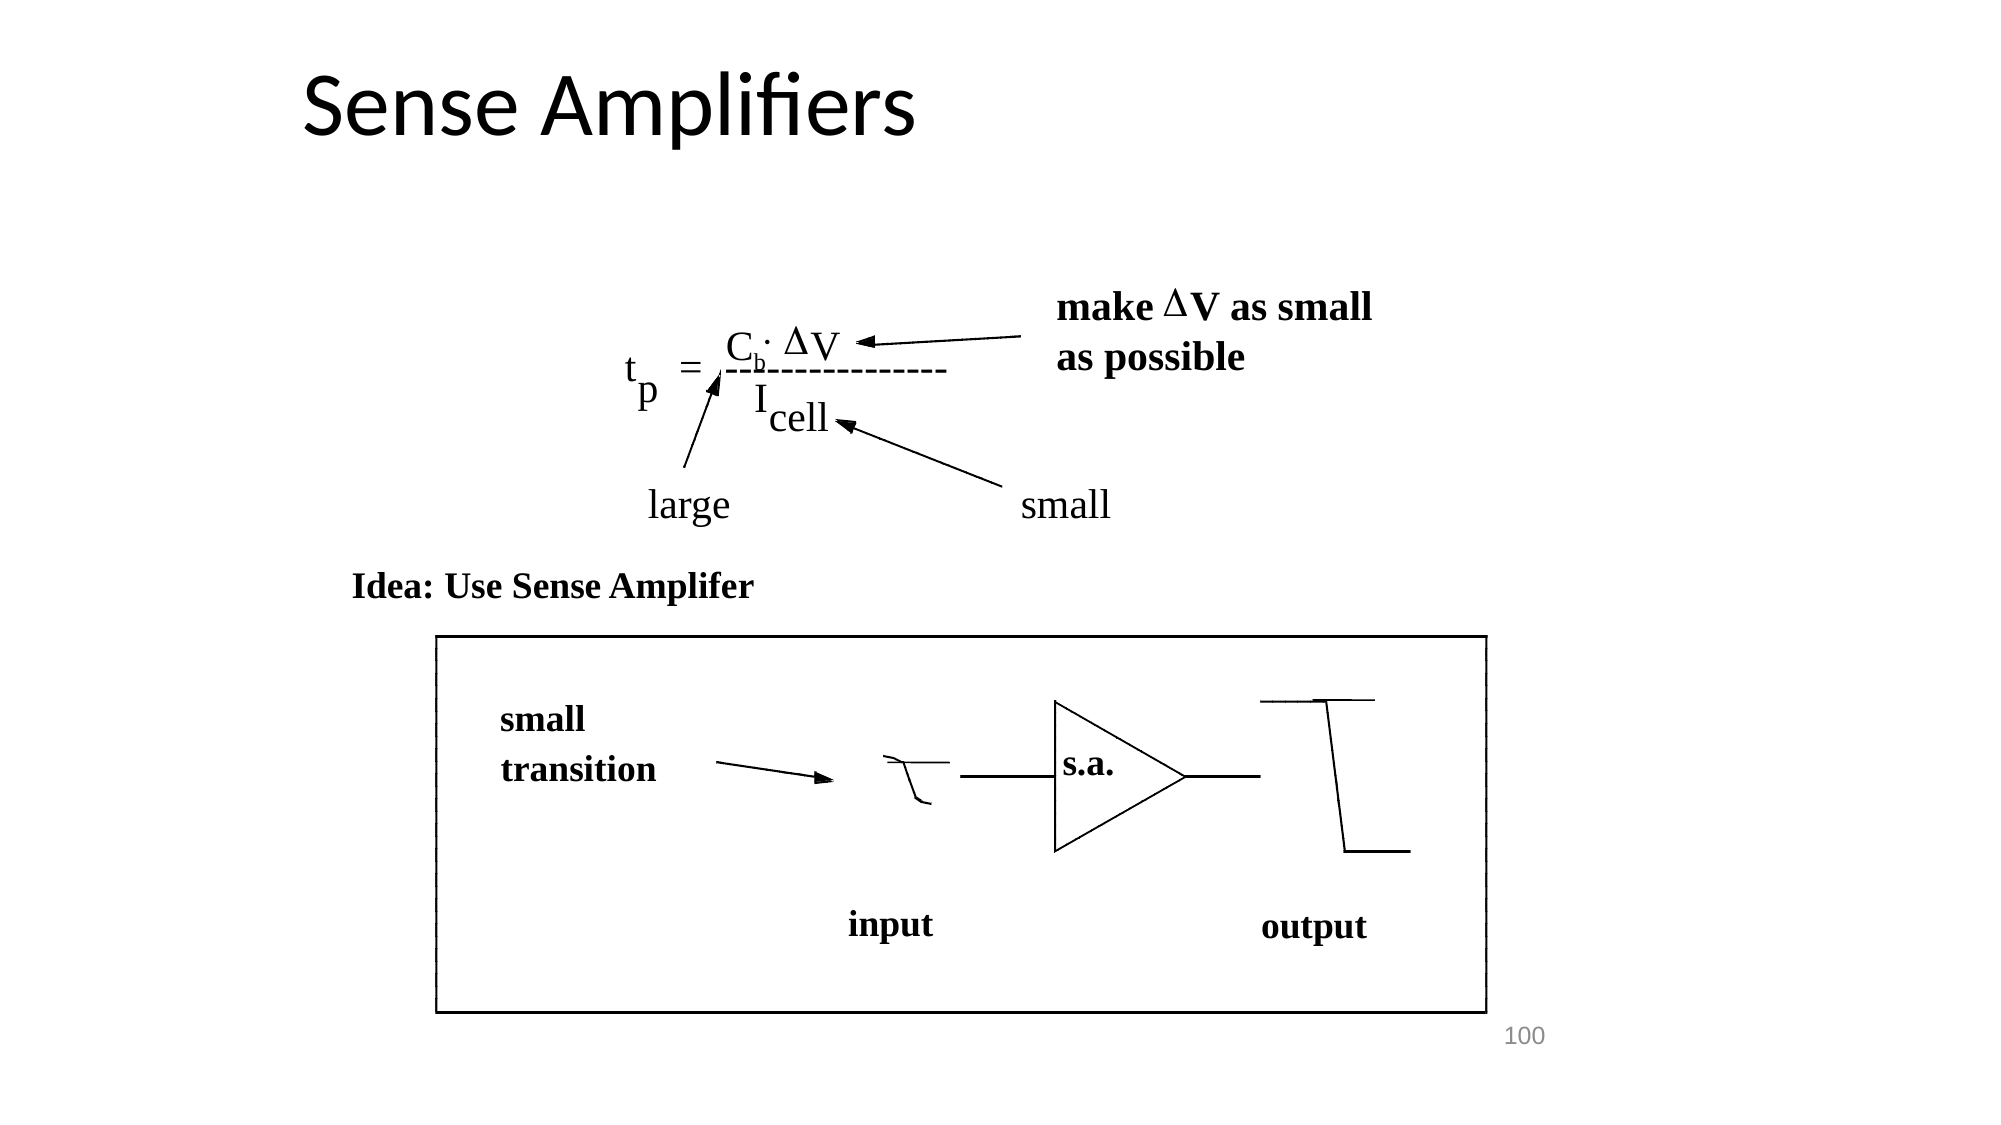

# Sense Amplifiers
Δ
make
V as small
⋅
Δ
Cb
V
as possible

t
=
----------------

p

I

cell

large
small

Idea: Use Sense Amplifer

small

s.a.
transition

input
output
100